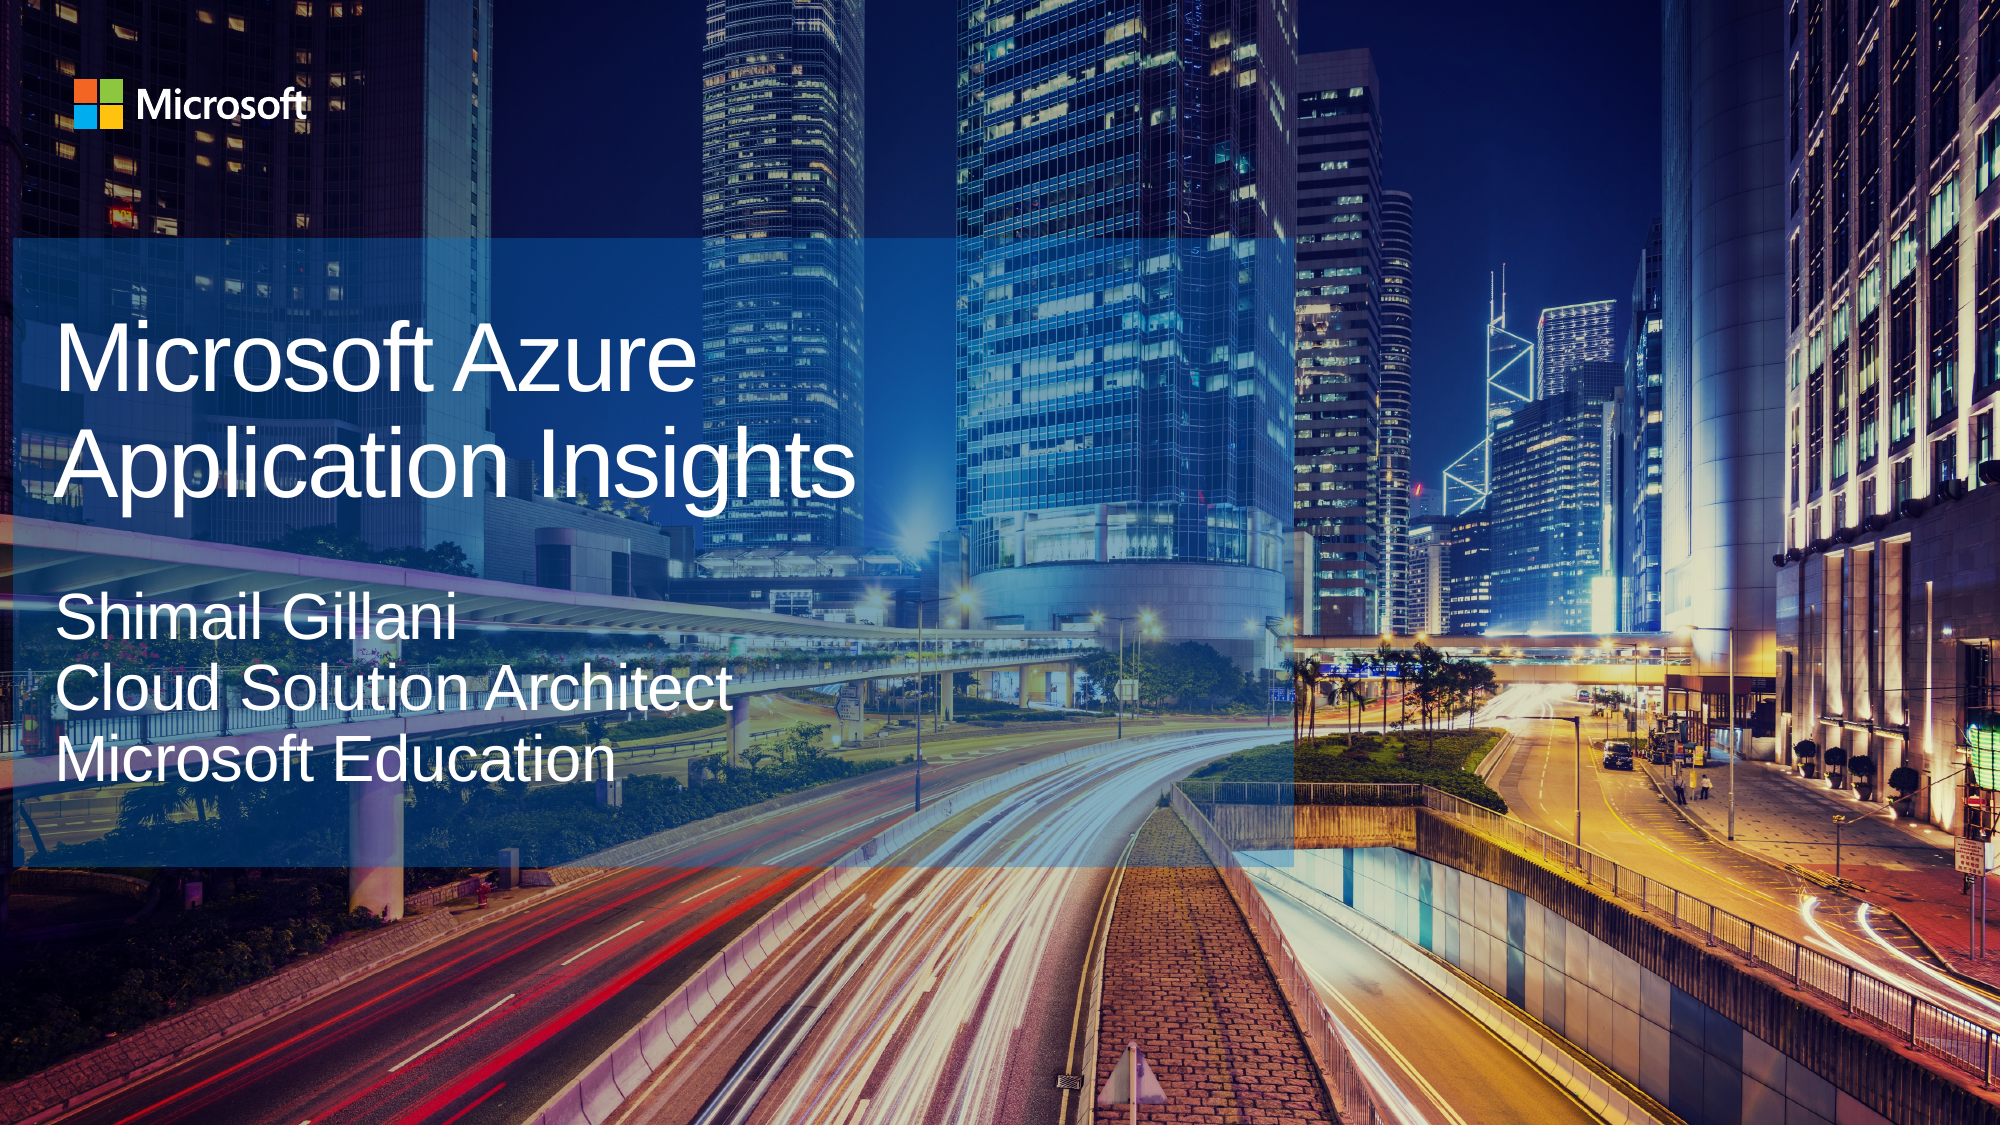

Microsoft Azure
Application Insights

Shimail Gillani
Cloud Solution Architect
Microsoft Education